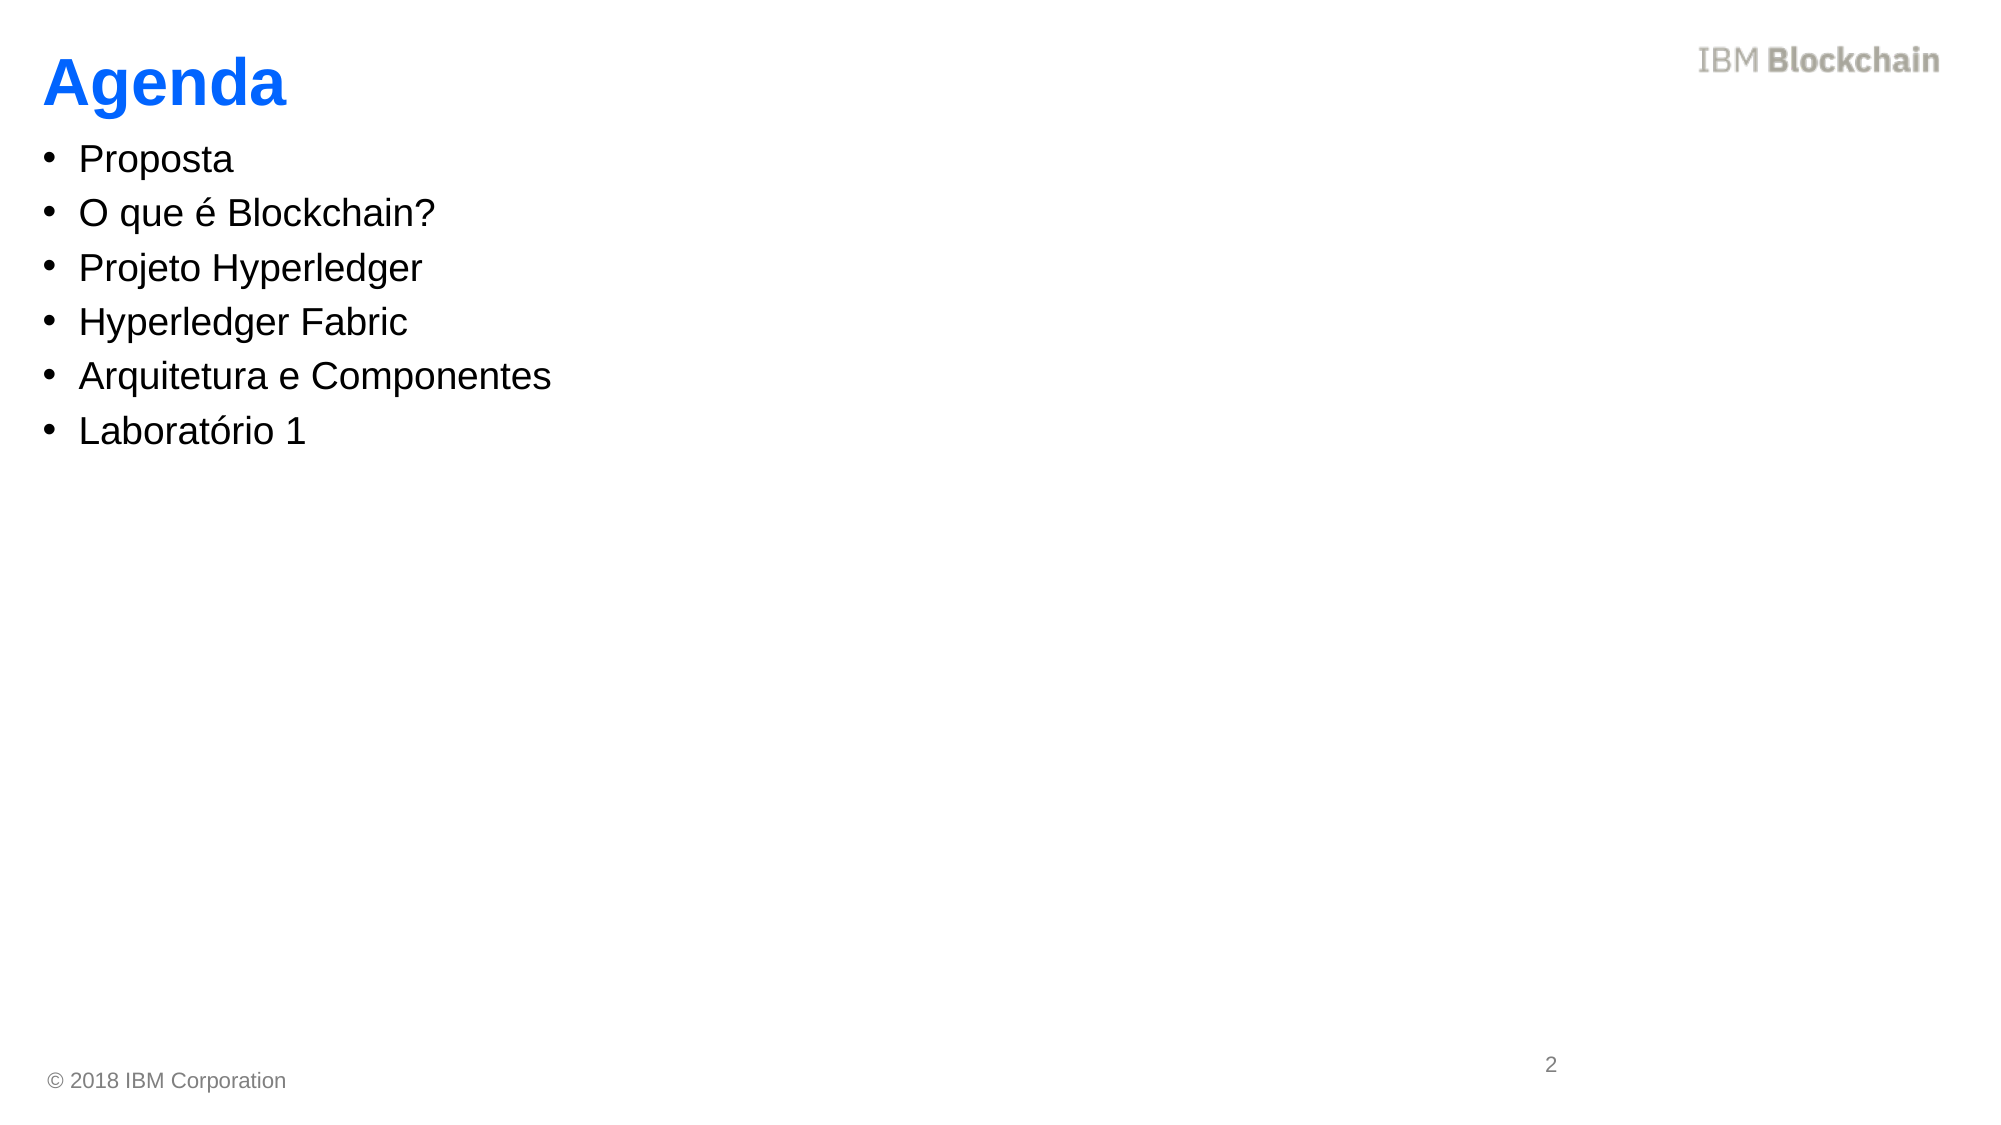

Agenda
Proposta
O que é Blockchain?
Projeto Hyperledger
Hyperledger Fabric
Arquitetura e Componentes
Laboratório 1

2